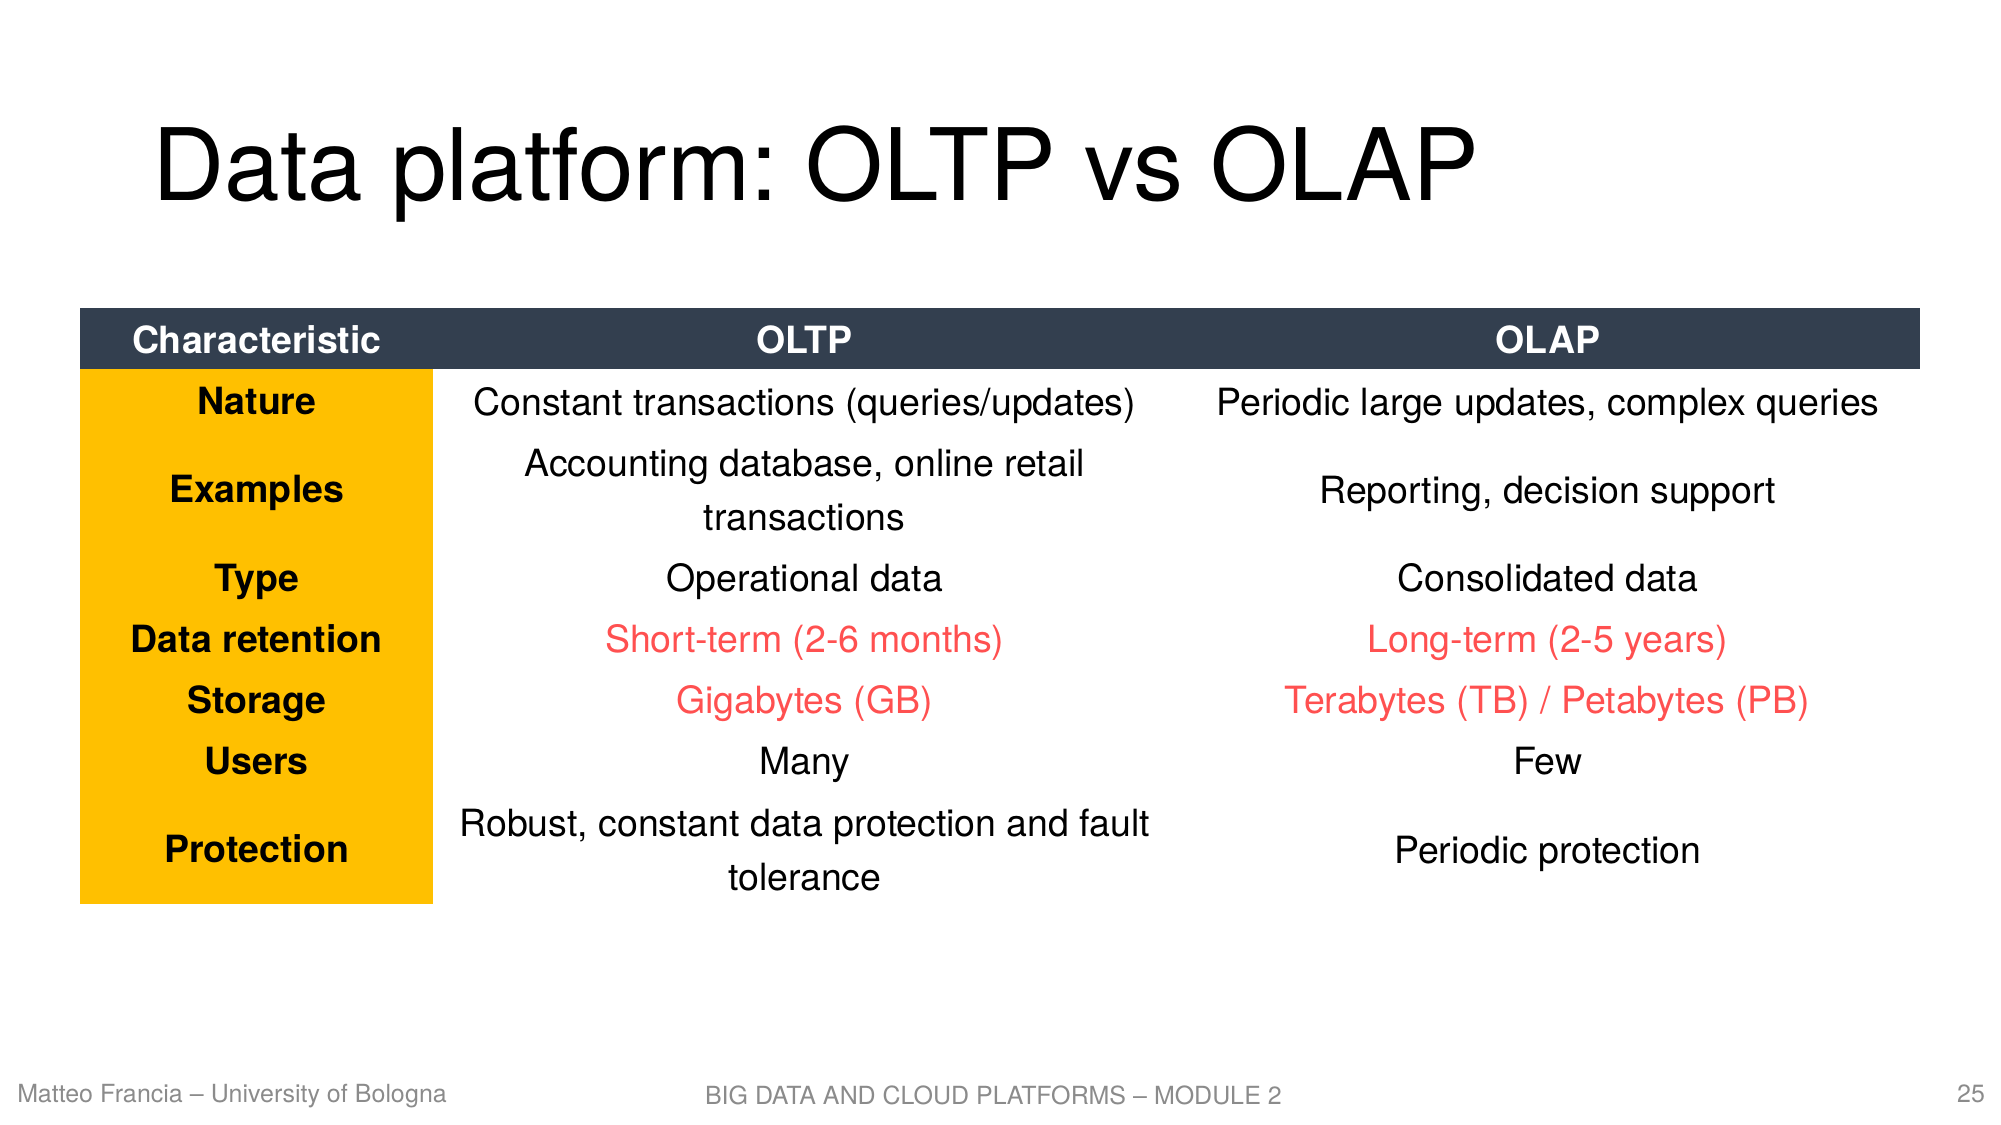

# Data platform: OLTP vs OLAP

| Characteristic | OLTP | OLAP |
| --- | --- | --- |
| Nature | Constant transactions (queries/updates) | Periodic large updates, complex queries |
| Examples | Accounting database, online retail transactions | Reporting, decision support |
| Type | Operational data | Consolidated data |
| Data retention | Short-term (2-6 months) | Long-term (2-5 years) |
| Storage | Gigabytes (GB) | Terabytes (TB) / Petabytes (PB) |
| Users | Many | Few |
| Protection | Robust, constant data protection and fault tolerance | Periodic protection |
25
Matteo Francia – University of Bologna